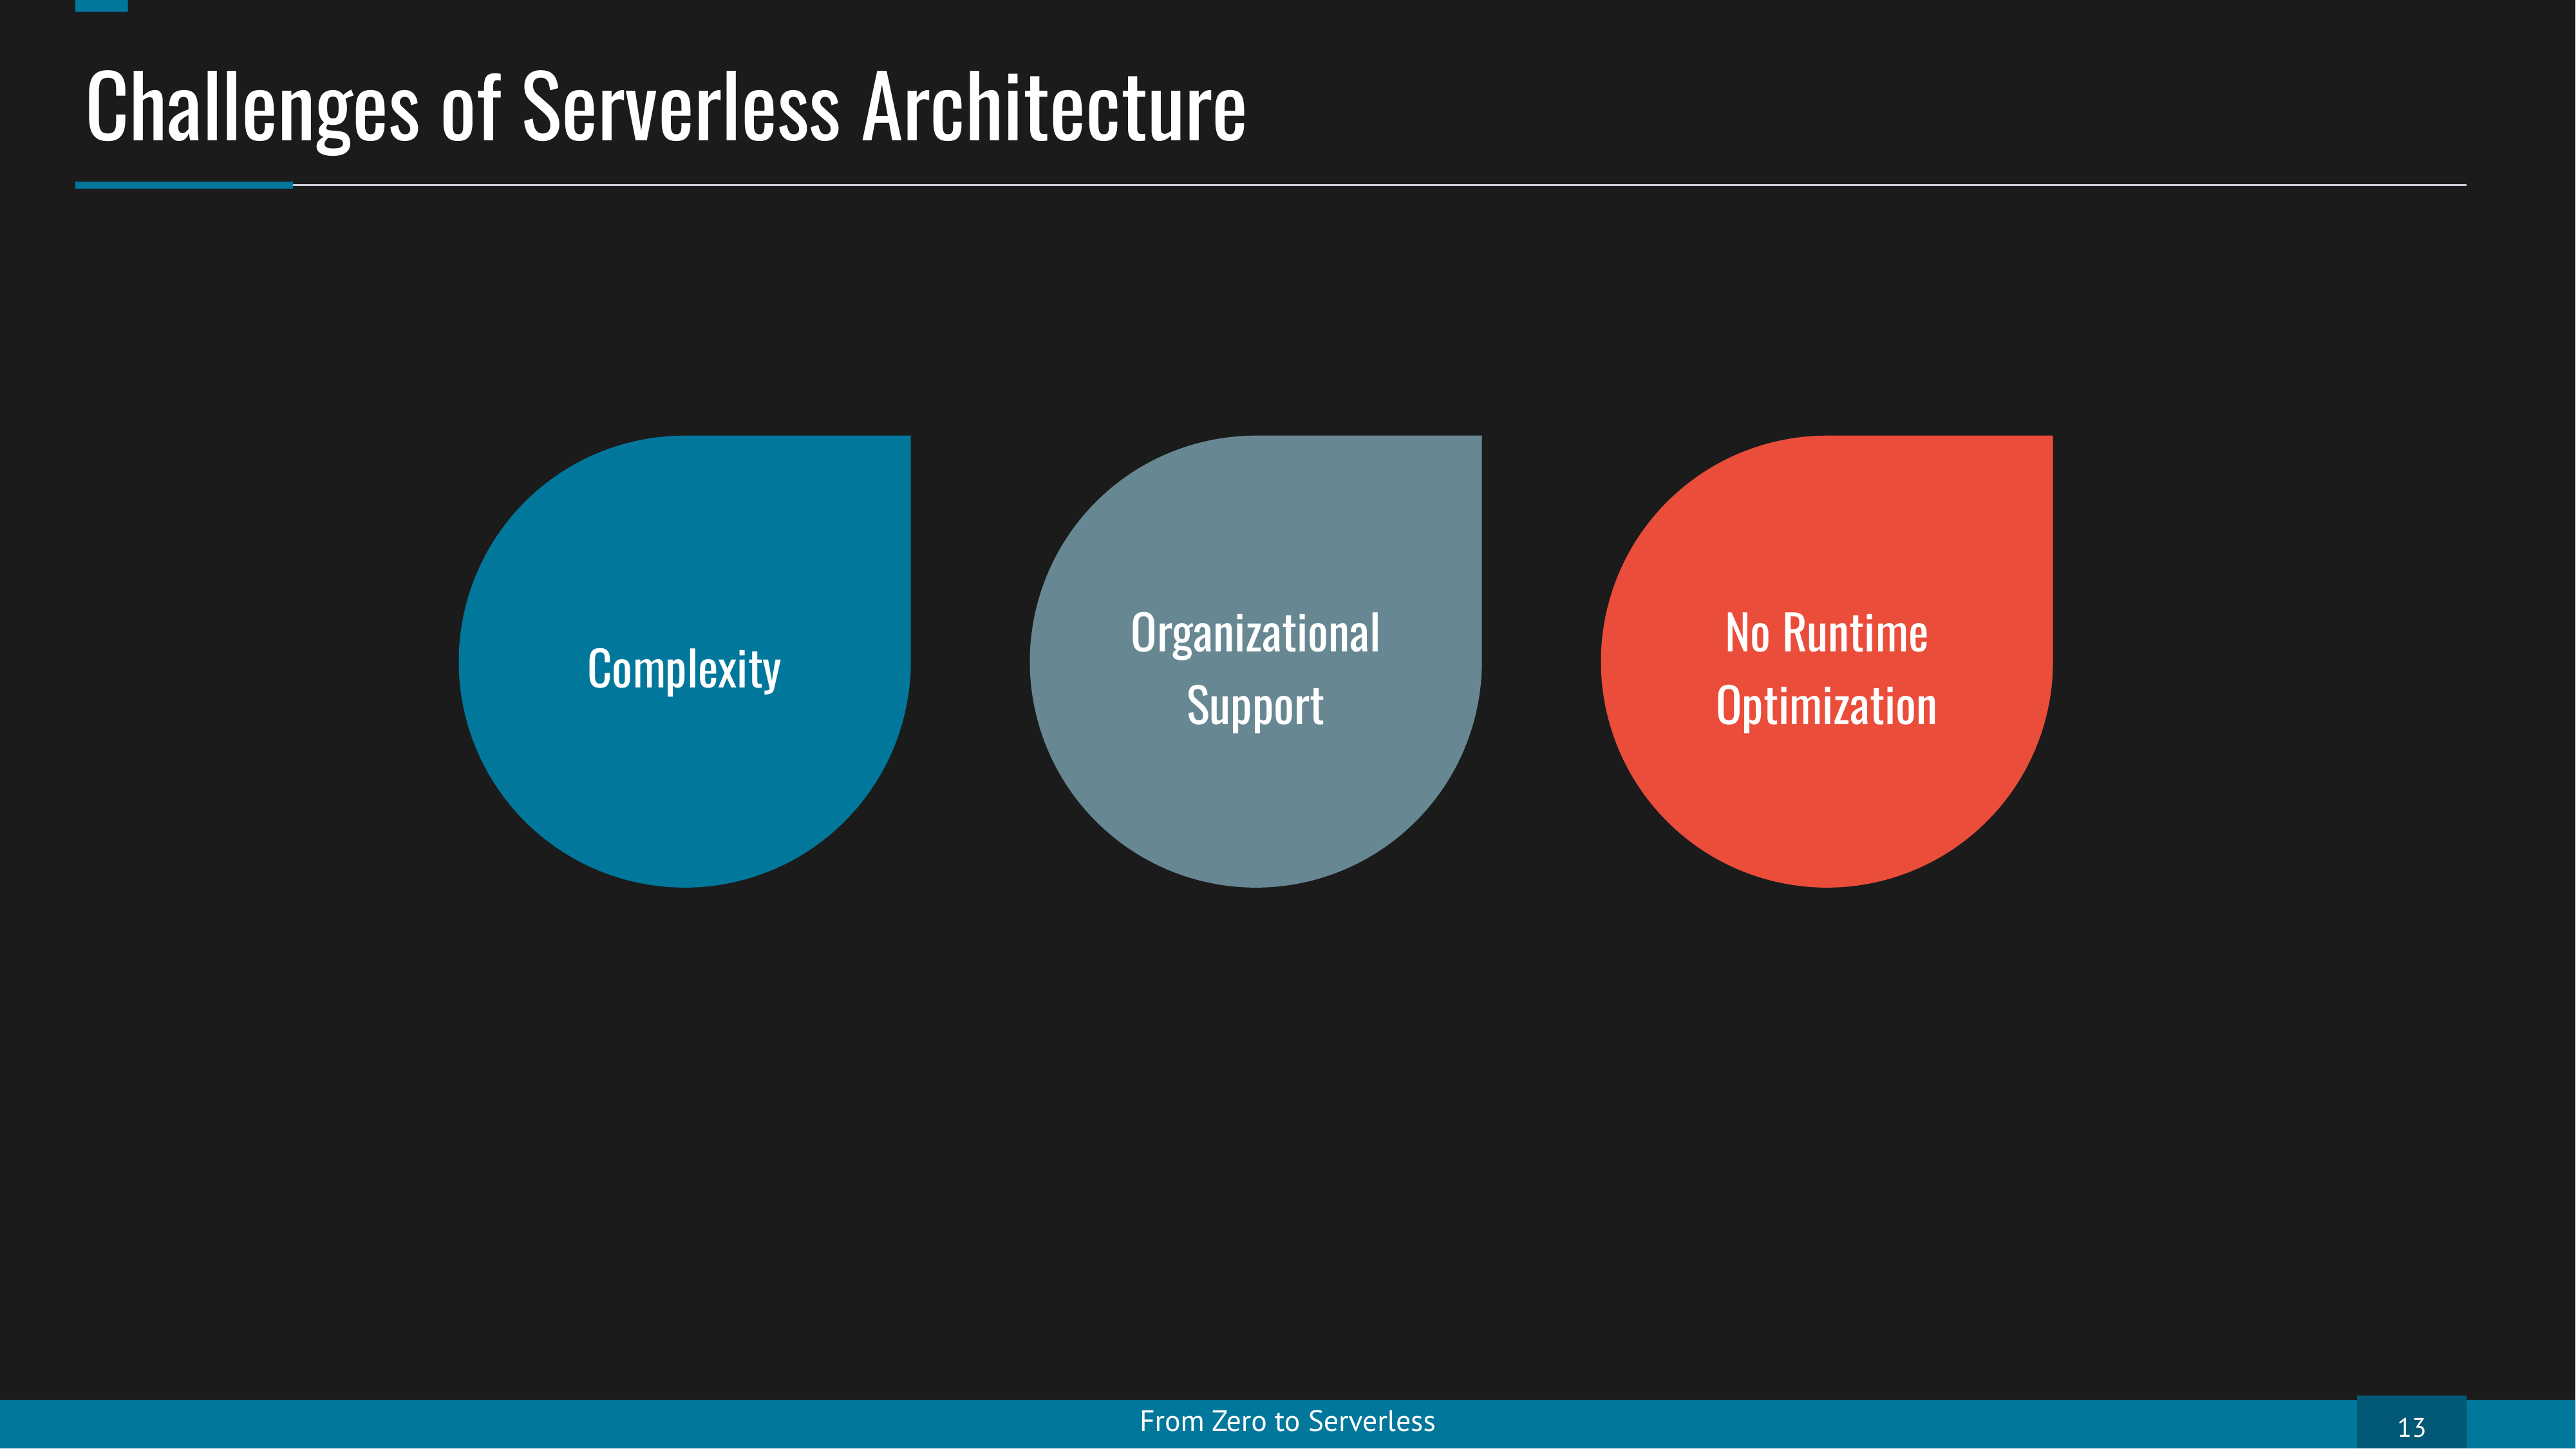

Challenges of Serverless Architecture
Complexity
Organizational Support
No Runtime Optimization
13